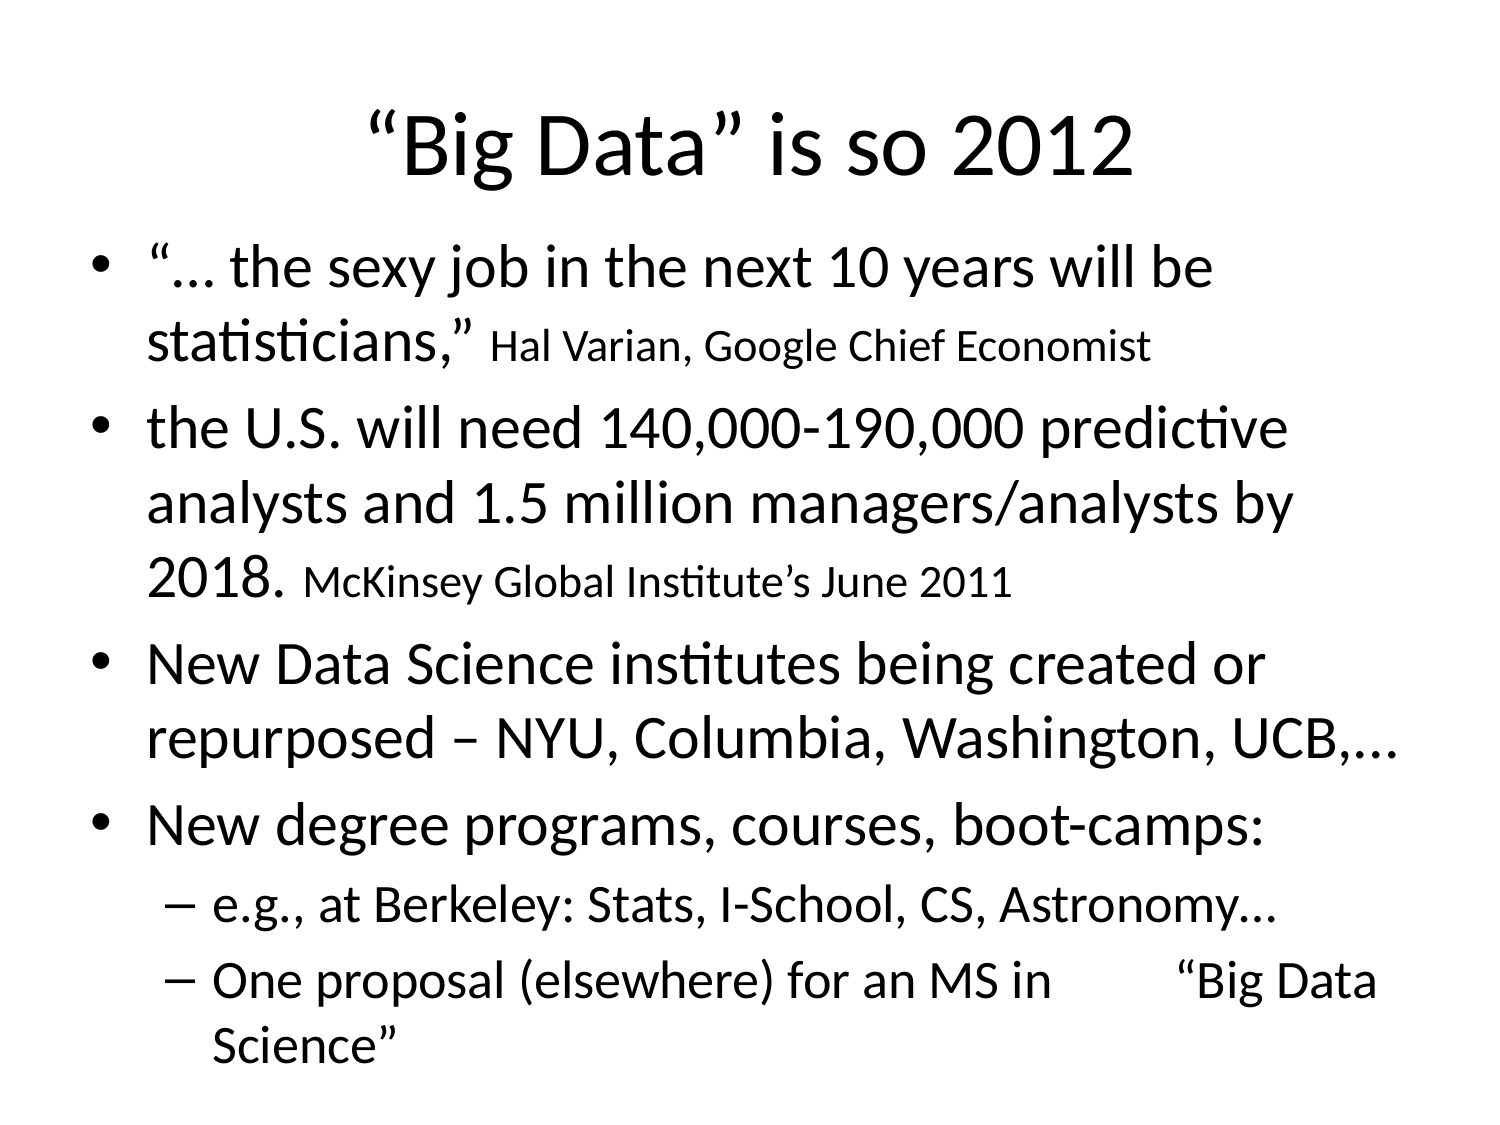

# “Big Data” is so 2012
“… the sexy job in the next 10 years will be statisticians,” Hal Varian, Google Chief Economist
the U.S. will need 140,000-190,000 predictive analysts and 1.5 million managers/analysts by 2018. McKinsey Global Institute’s June 2011
New Data Science institutes being created or repurposed – NYU, Columbia, Washington, UCB,...
New degree programs, courses, boot-camps:
e.g., at Berkeley: Stats, I-School, CS, Astronomy…
One proposal (elsewhere) for an MS in          “Big Data Science”